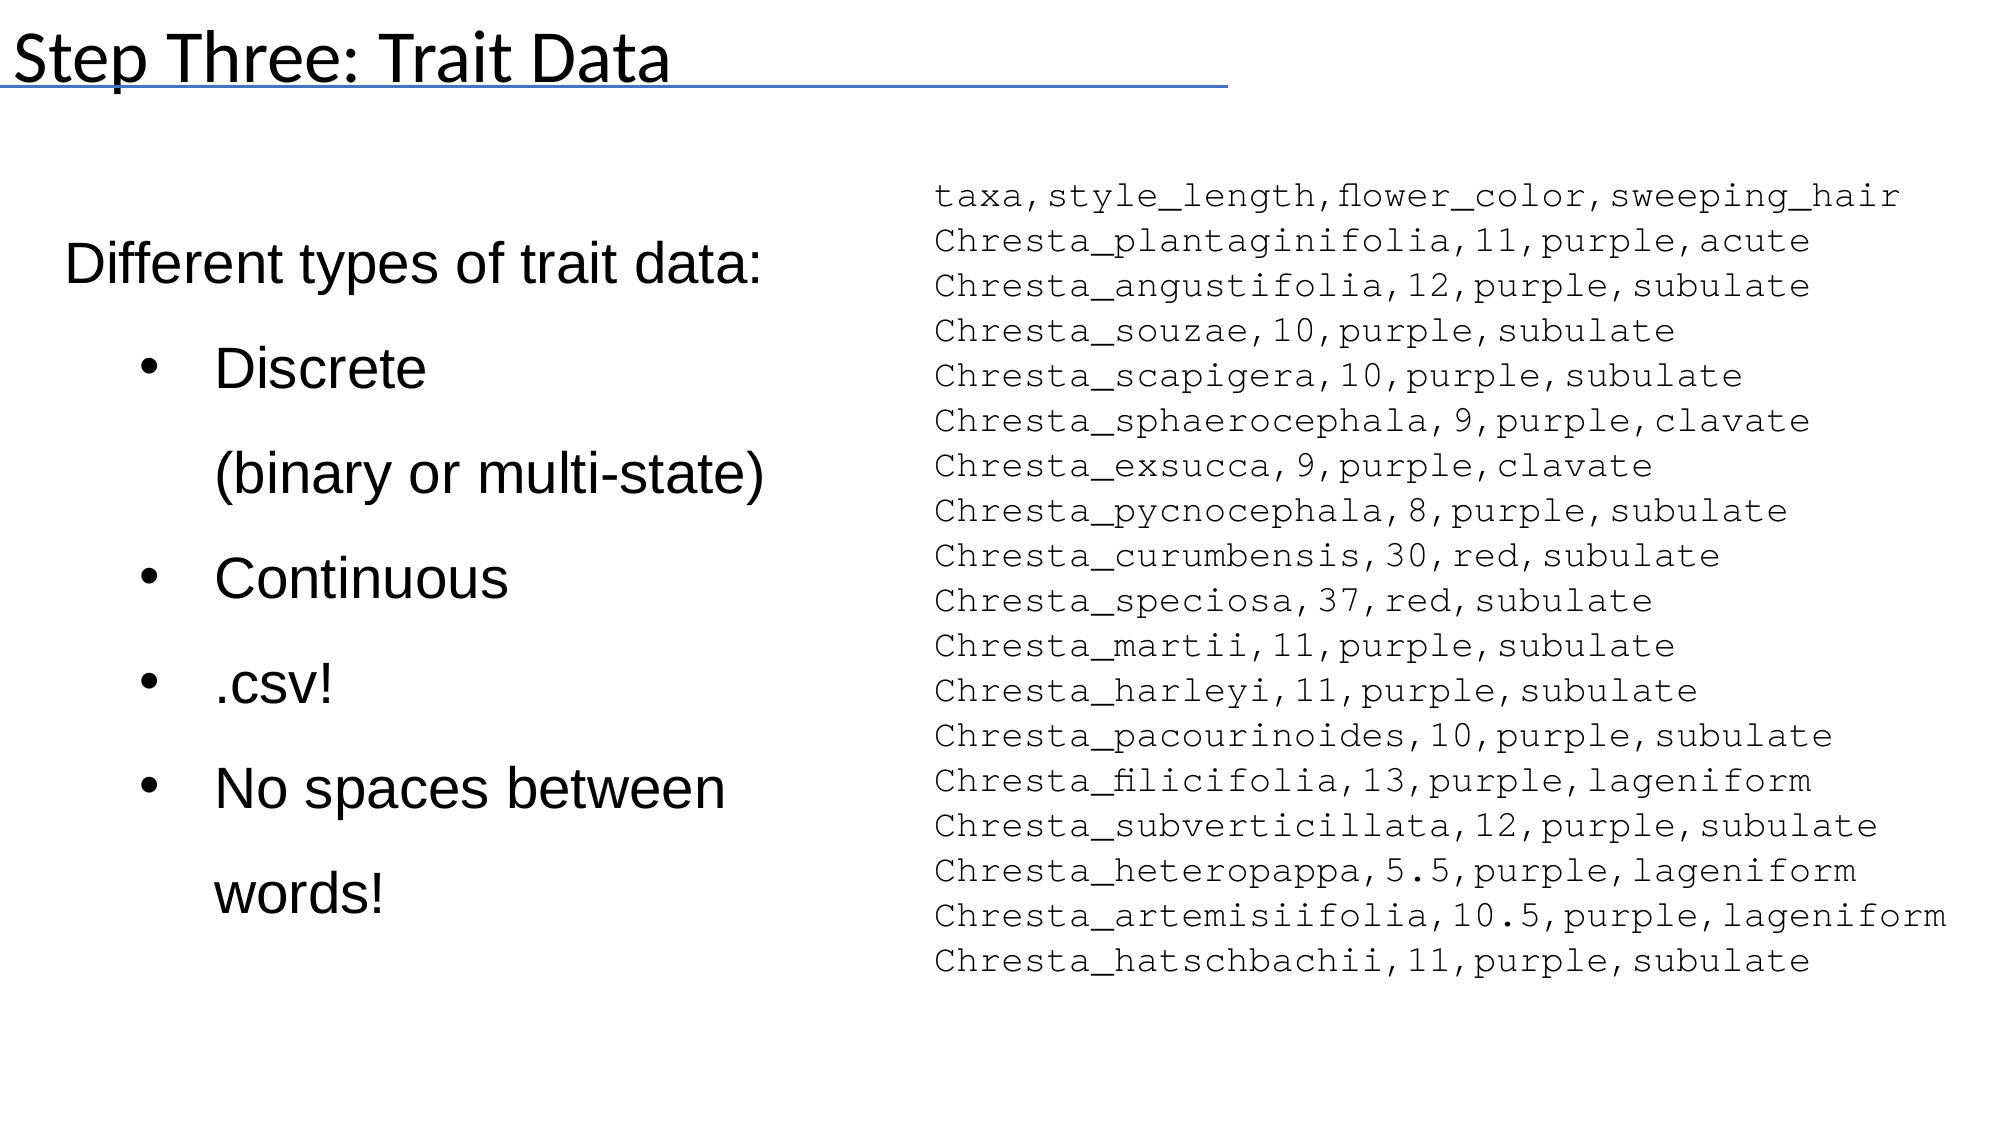

Step Three: Trait Data
taxa,style_length,flower_color,sweeping_hair
Chresta_plantaginifolia,11,purple,acute
Chresta_angustifolia,12,purple,subulate
Chresta_souzae,10,purple,subulate
Chresta_scapigera,10,purple,subulate
Chresta_sphaerocephala,9,purple,clavate
Chresta_exsucca,9,purple,clavate
Chresta_pycnocephala,8,purple,subulate
Chresta_curumbensis,30,red,subulate
Chresta_speciosa,37,red,subulate
Chresta_martii,11,purple,subulate
Chresta_harleyi,11,purple,subulate
Chresta_pacourinoides,10,purple,subulate
Chresta_filicifolia,13,purple,lageniform
Chresta_subverticillata,12,purple,subulate
Chresta_heteropappa,5.5,purple,lageniform
Chresta_artemisiifolia,10.5,purple,lageniform
Chresta_hatschbachii,11,purple,subulate
Different types of trait data:
Discrete
(binary or multi-state)
Continuous
.csv!
No spaces between words!